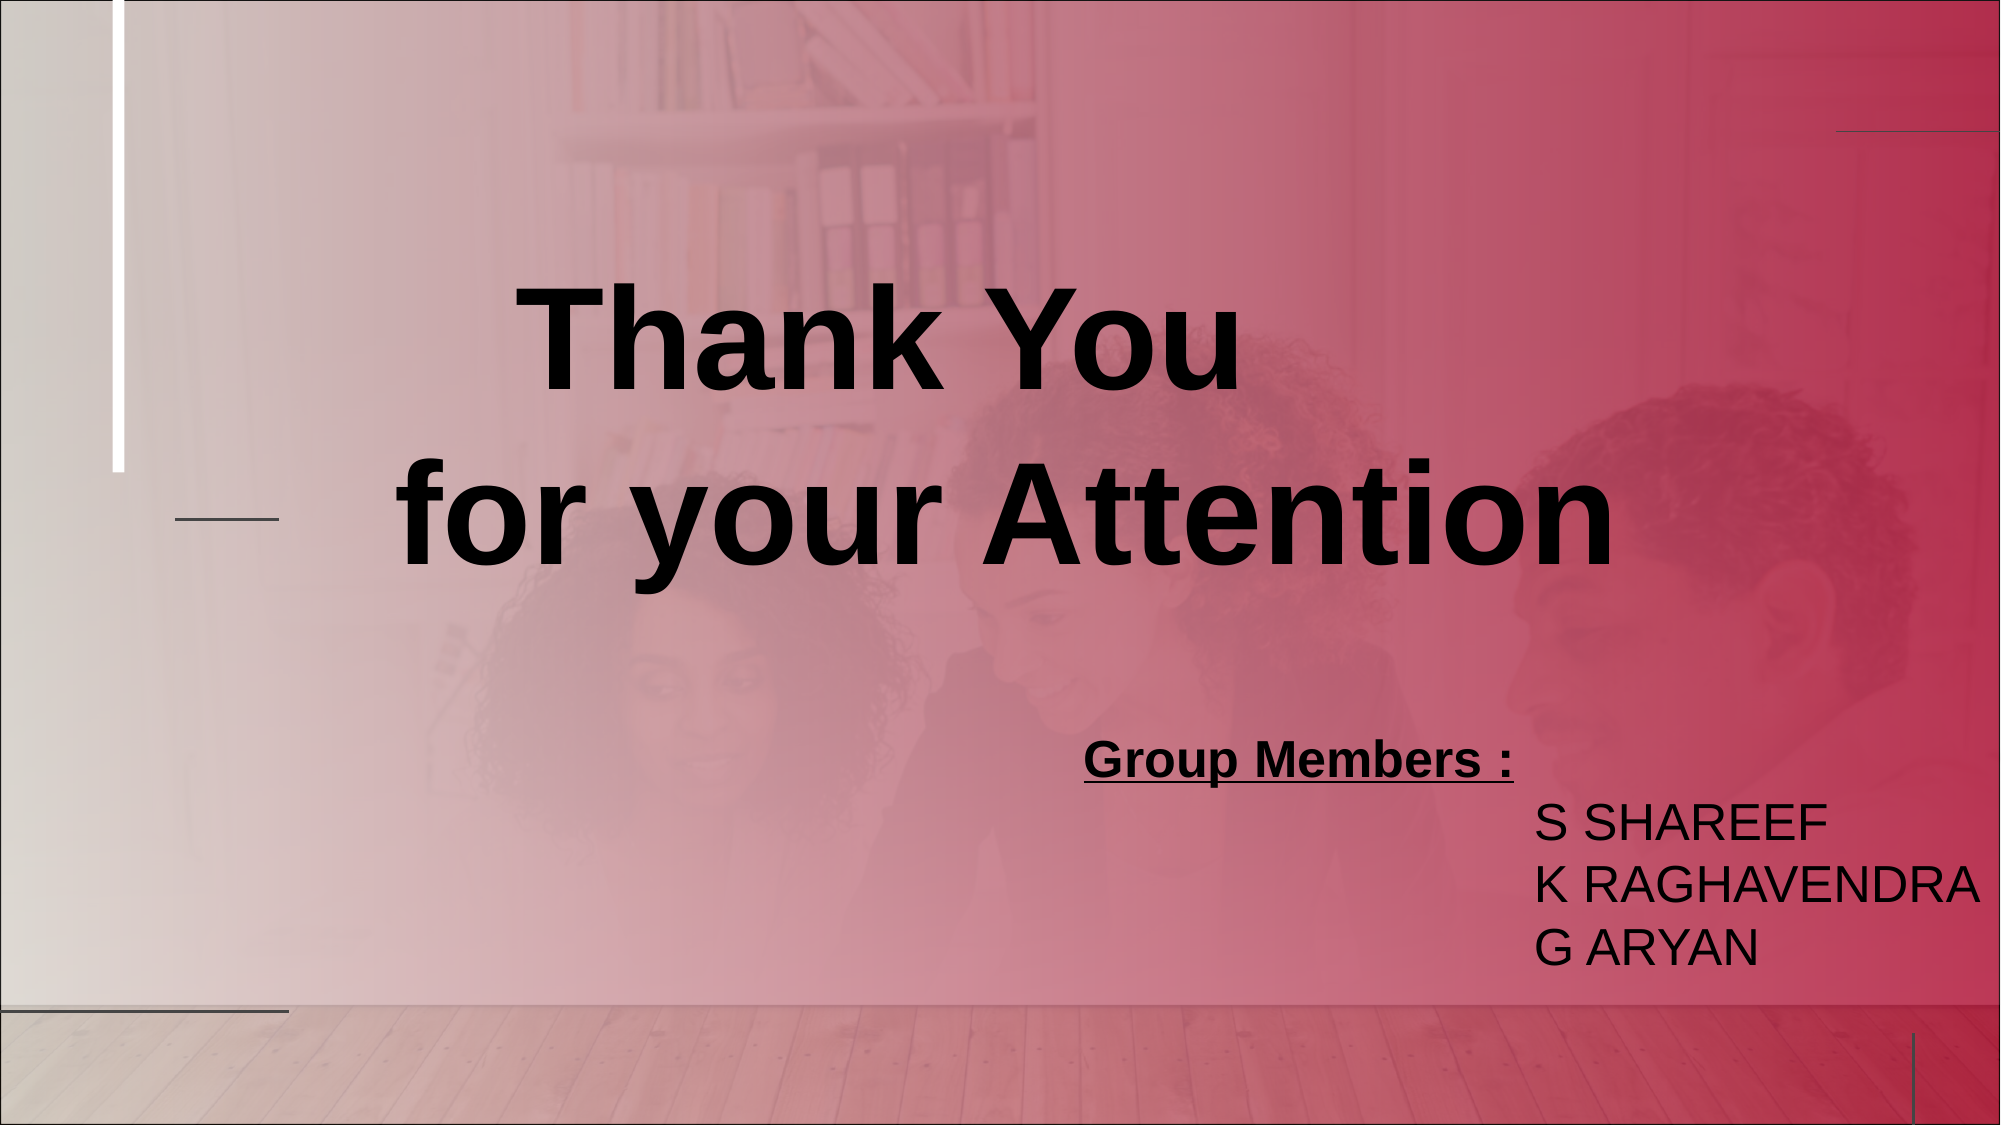

Thank You
for your Attention
Group Members :
			S SHAREEF
			K RAGHAVENDRA
			G ARYAN